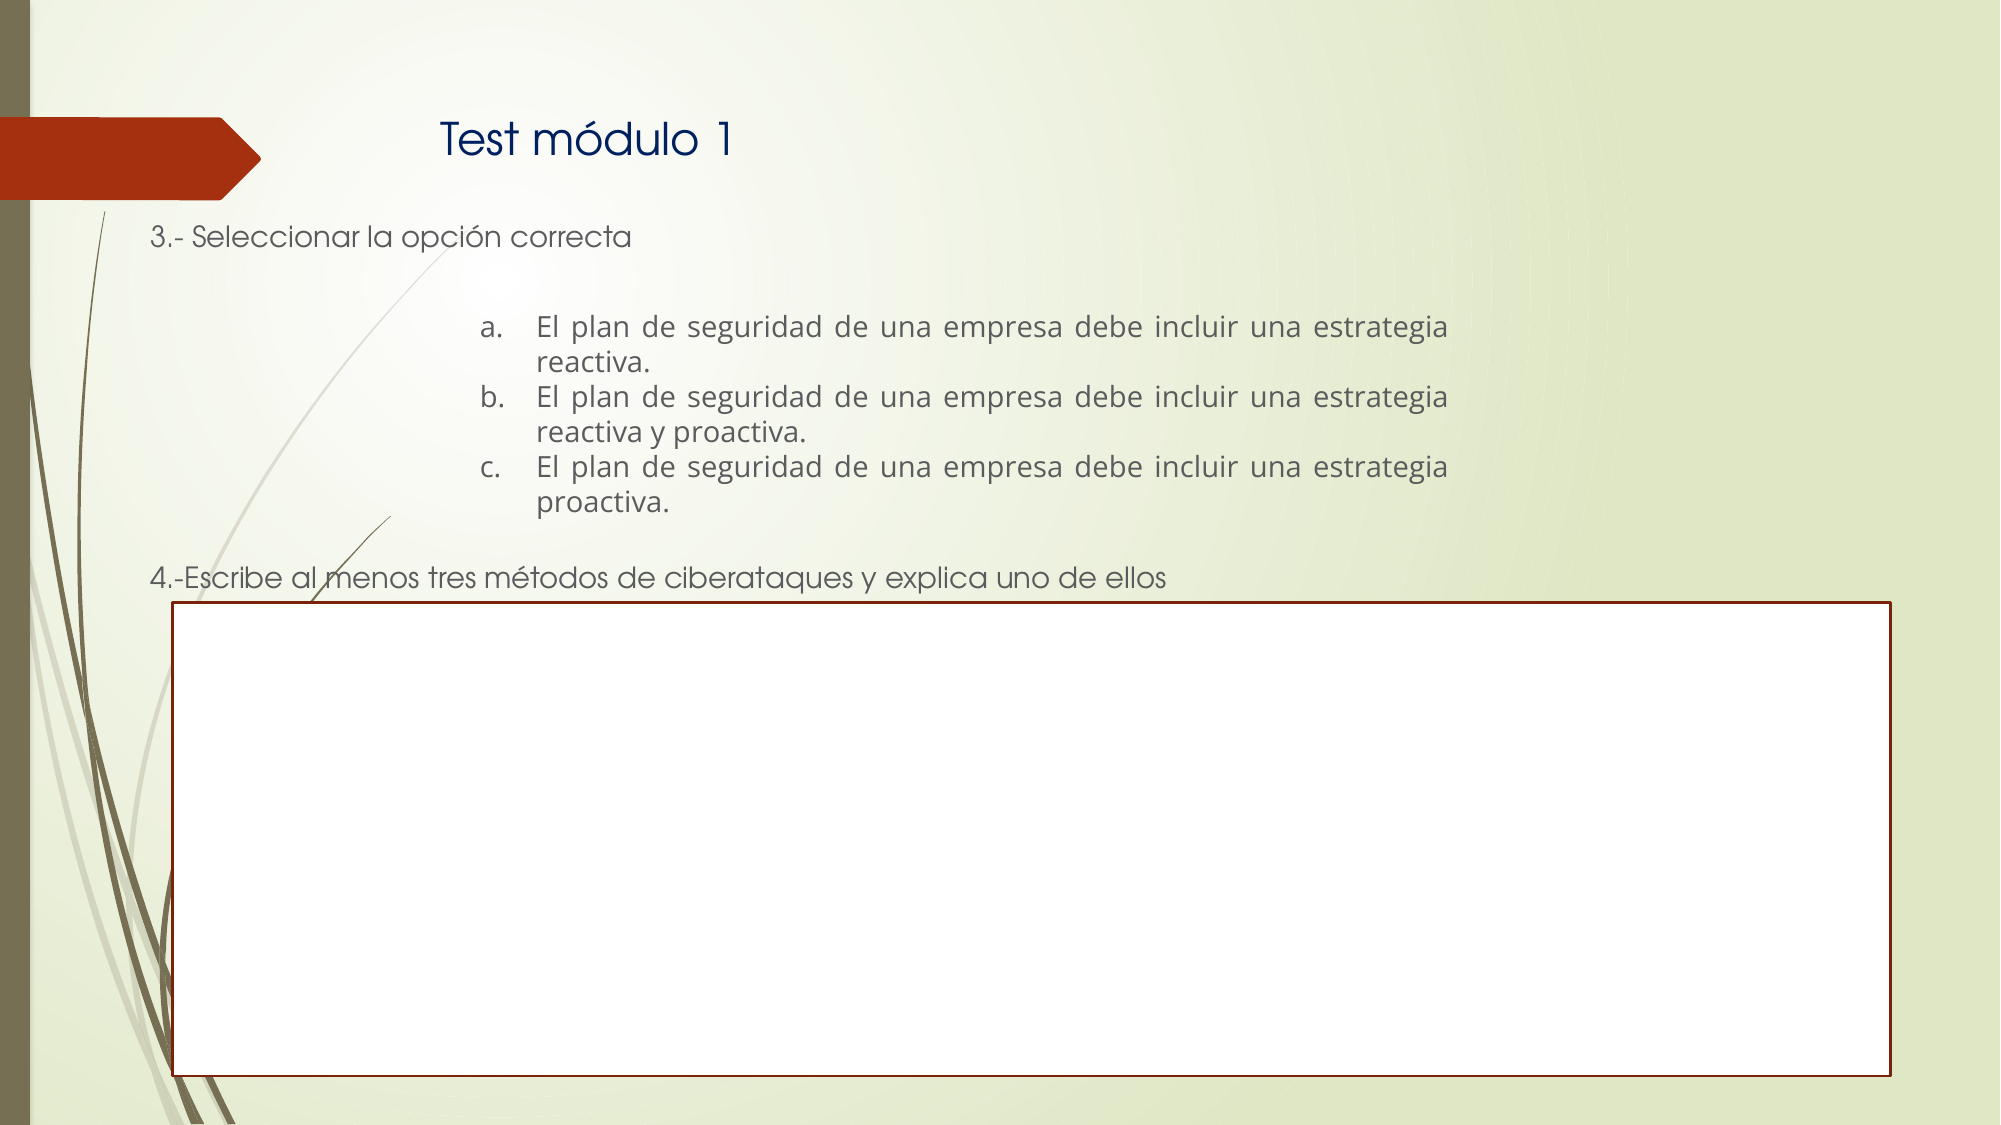

Test módulo 1
3.- Seleccionar la opción correcta
El plan de seguridad de una empresa debe incluir una estrategia reactiva.
El plan de seguridad de una empresa debe incluir una estrategia reactiva y proactiva.
El plan de seguridad de una empresa debe incluir una estrategia proactiva.
4.-Escribe al menos tres métodos de ciberataques y explica uno de ellos